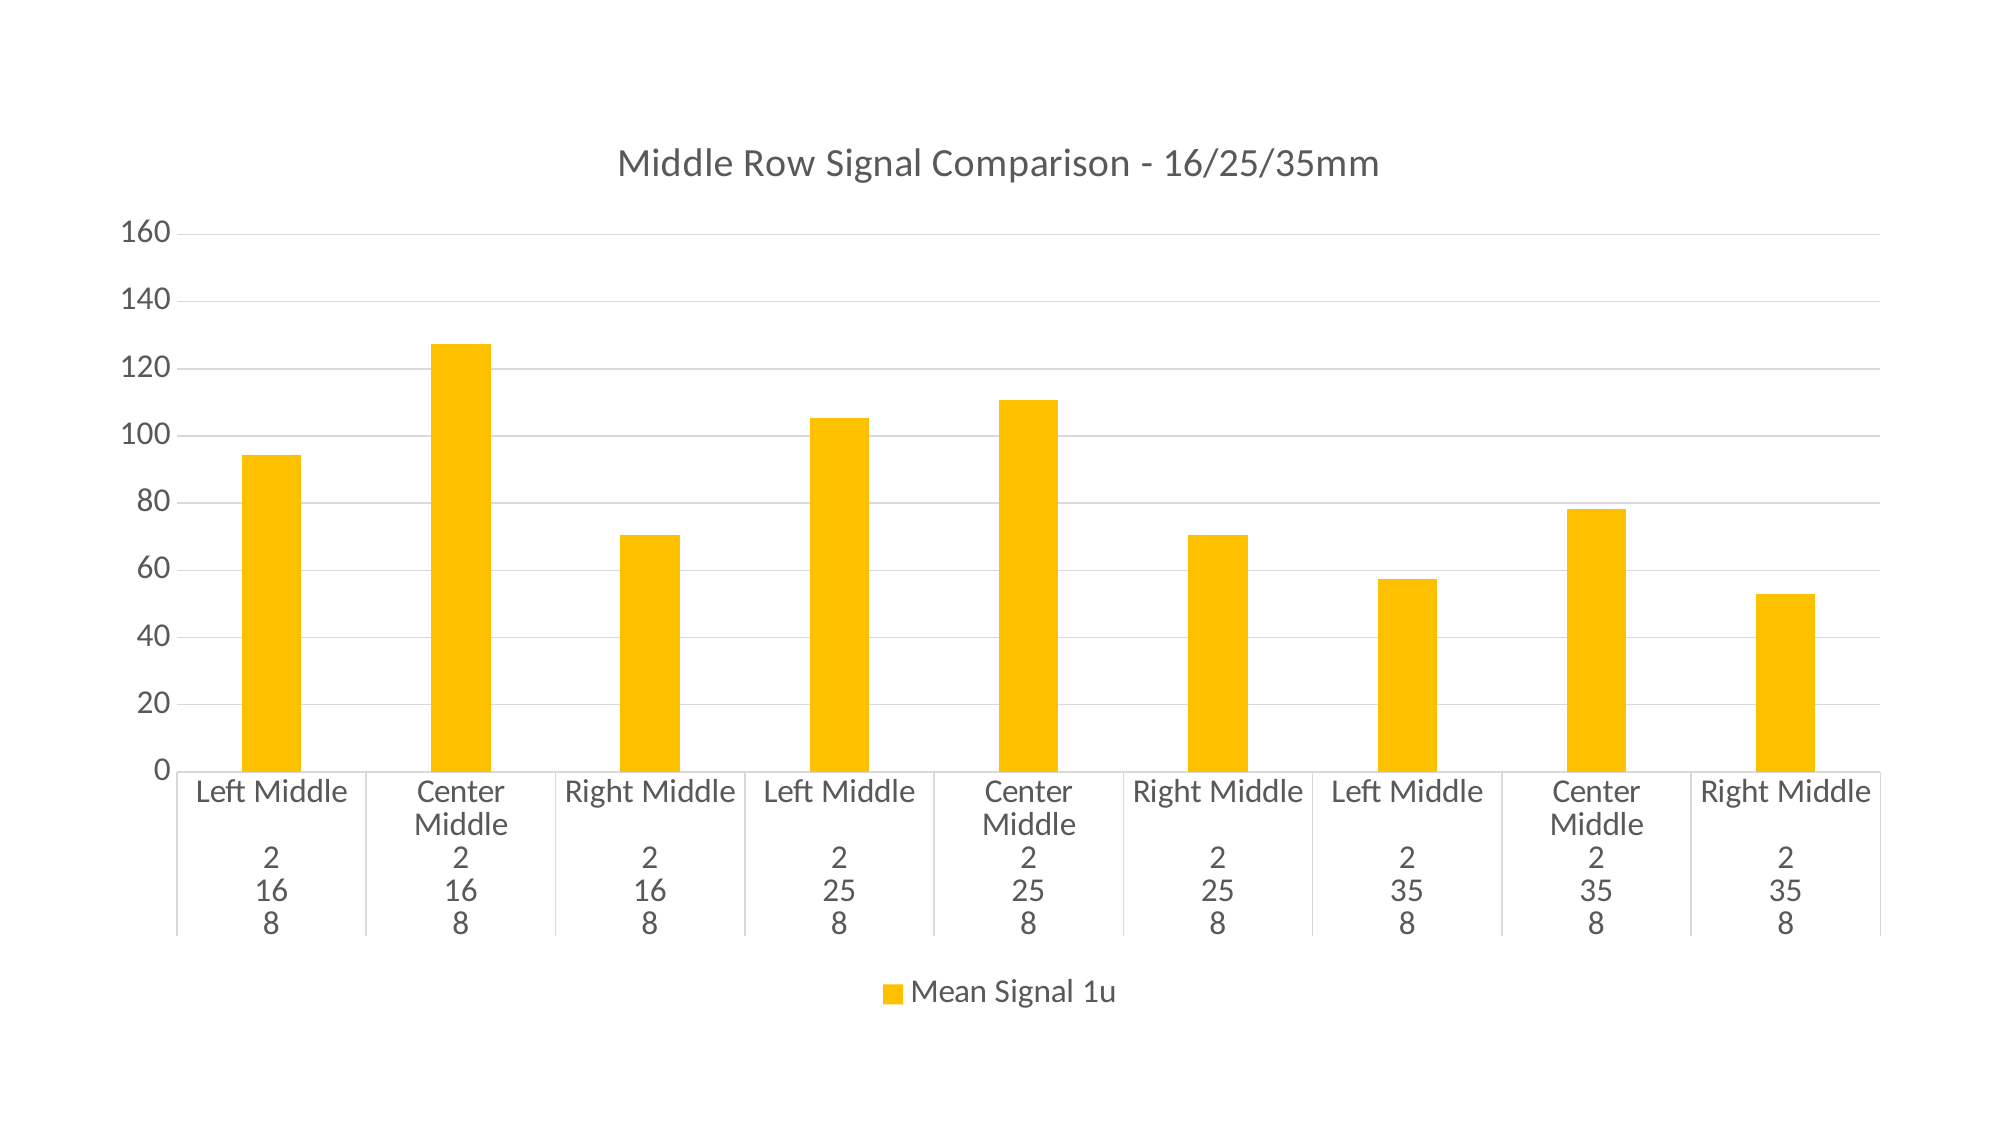

### Chart: Middle Row Signal Comparison - 16/25/35mm

| Category | Mean Signal 1u |
|---|---|
| Left Middle | 94.366 |
| Center Middle | 127.47 |
| Right Middle | 70.43 |
| Left Middle | 105.228 |
| Center Middle | 110.707 |
| Right Middle | 70.46 |
| Left Middle | 57.539 |
| Center Middle | 78.12 |
| Right Middle | 52.984 |